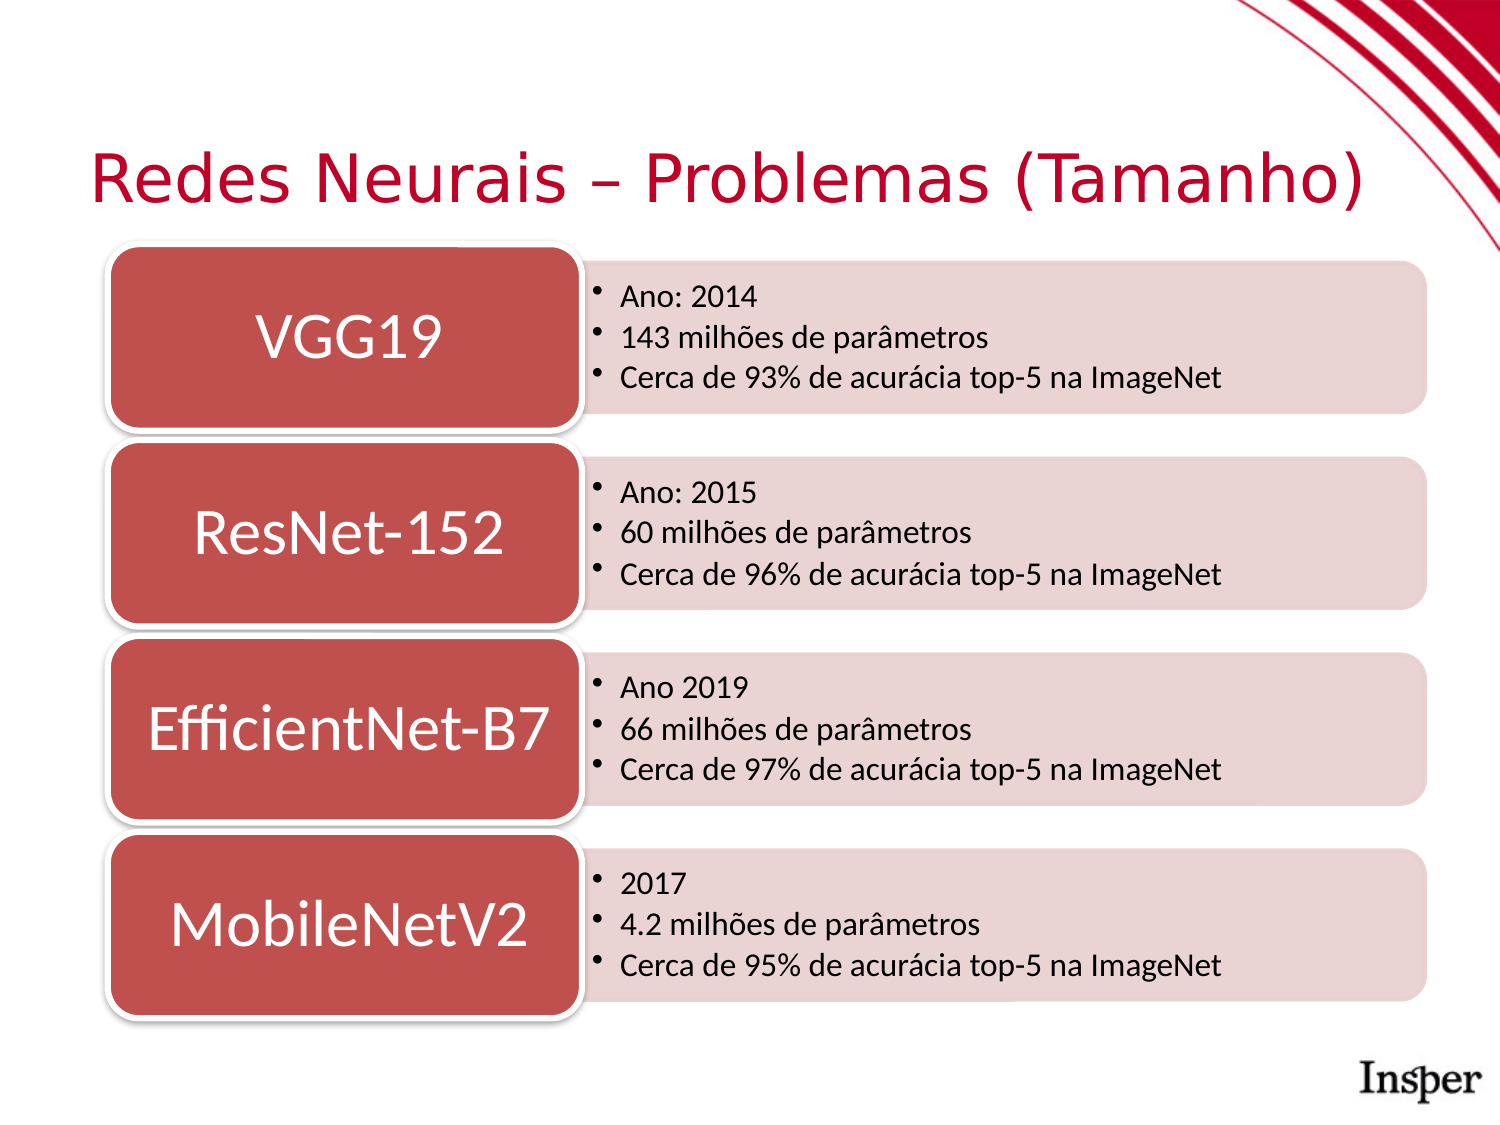

# Redes Neurais – Problemas (Tamanho)
Ano: 2014
143 milhões de parâmetros
Cerca de 93% de acurácia top-5 na ImageNet
VGG19
Ano: 2015
60 milhões de parâmetros
Cerca de 96% de acurácia top-5 na ImageNet
ResNet-152
Ano 2019
66 milhões de parâmetros
Cerca de 97% de acurácia top-5 na ImageNet
EfficientNet-B7
2017
4.2 milhões de parâmetros
Cerca de 95% de acurácia top-5 na ImageNet
MobileNetV2